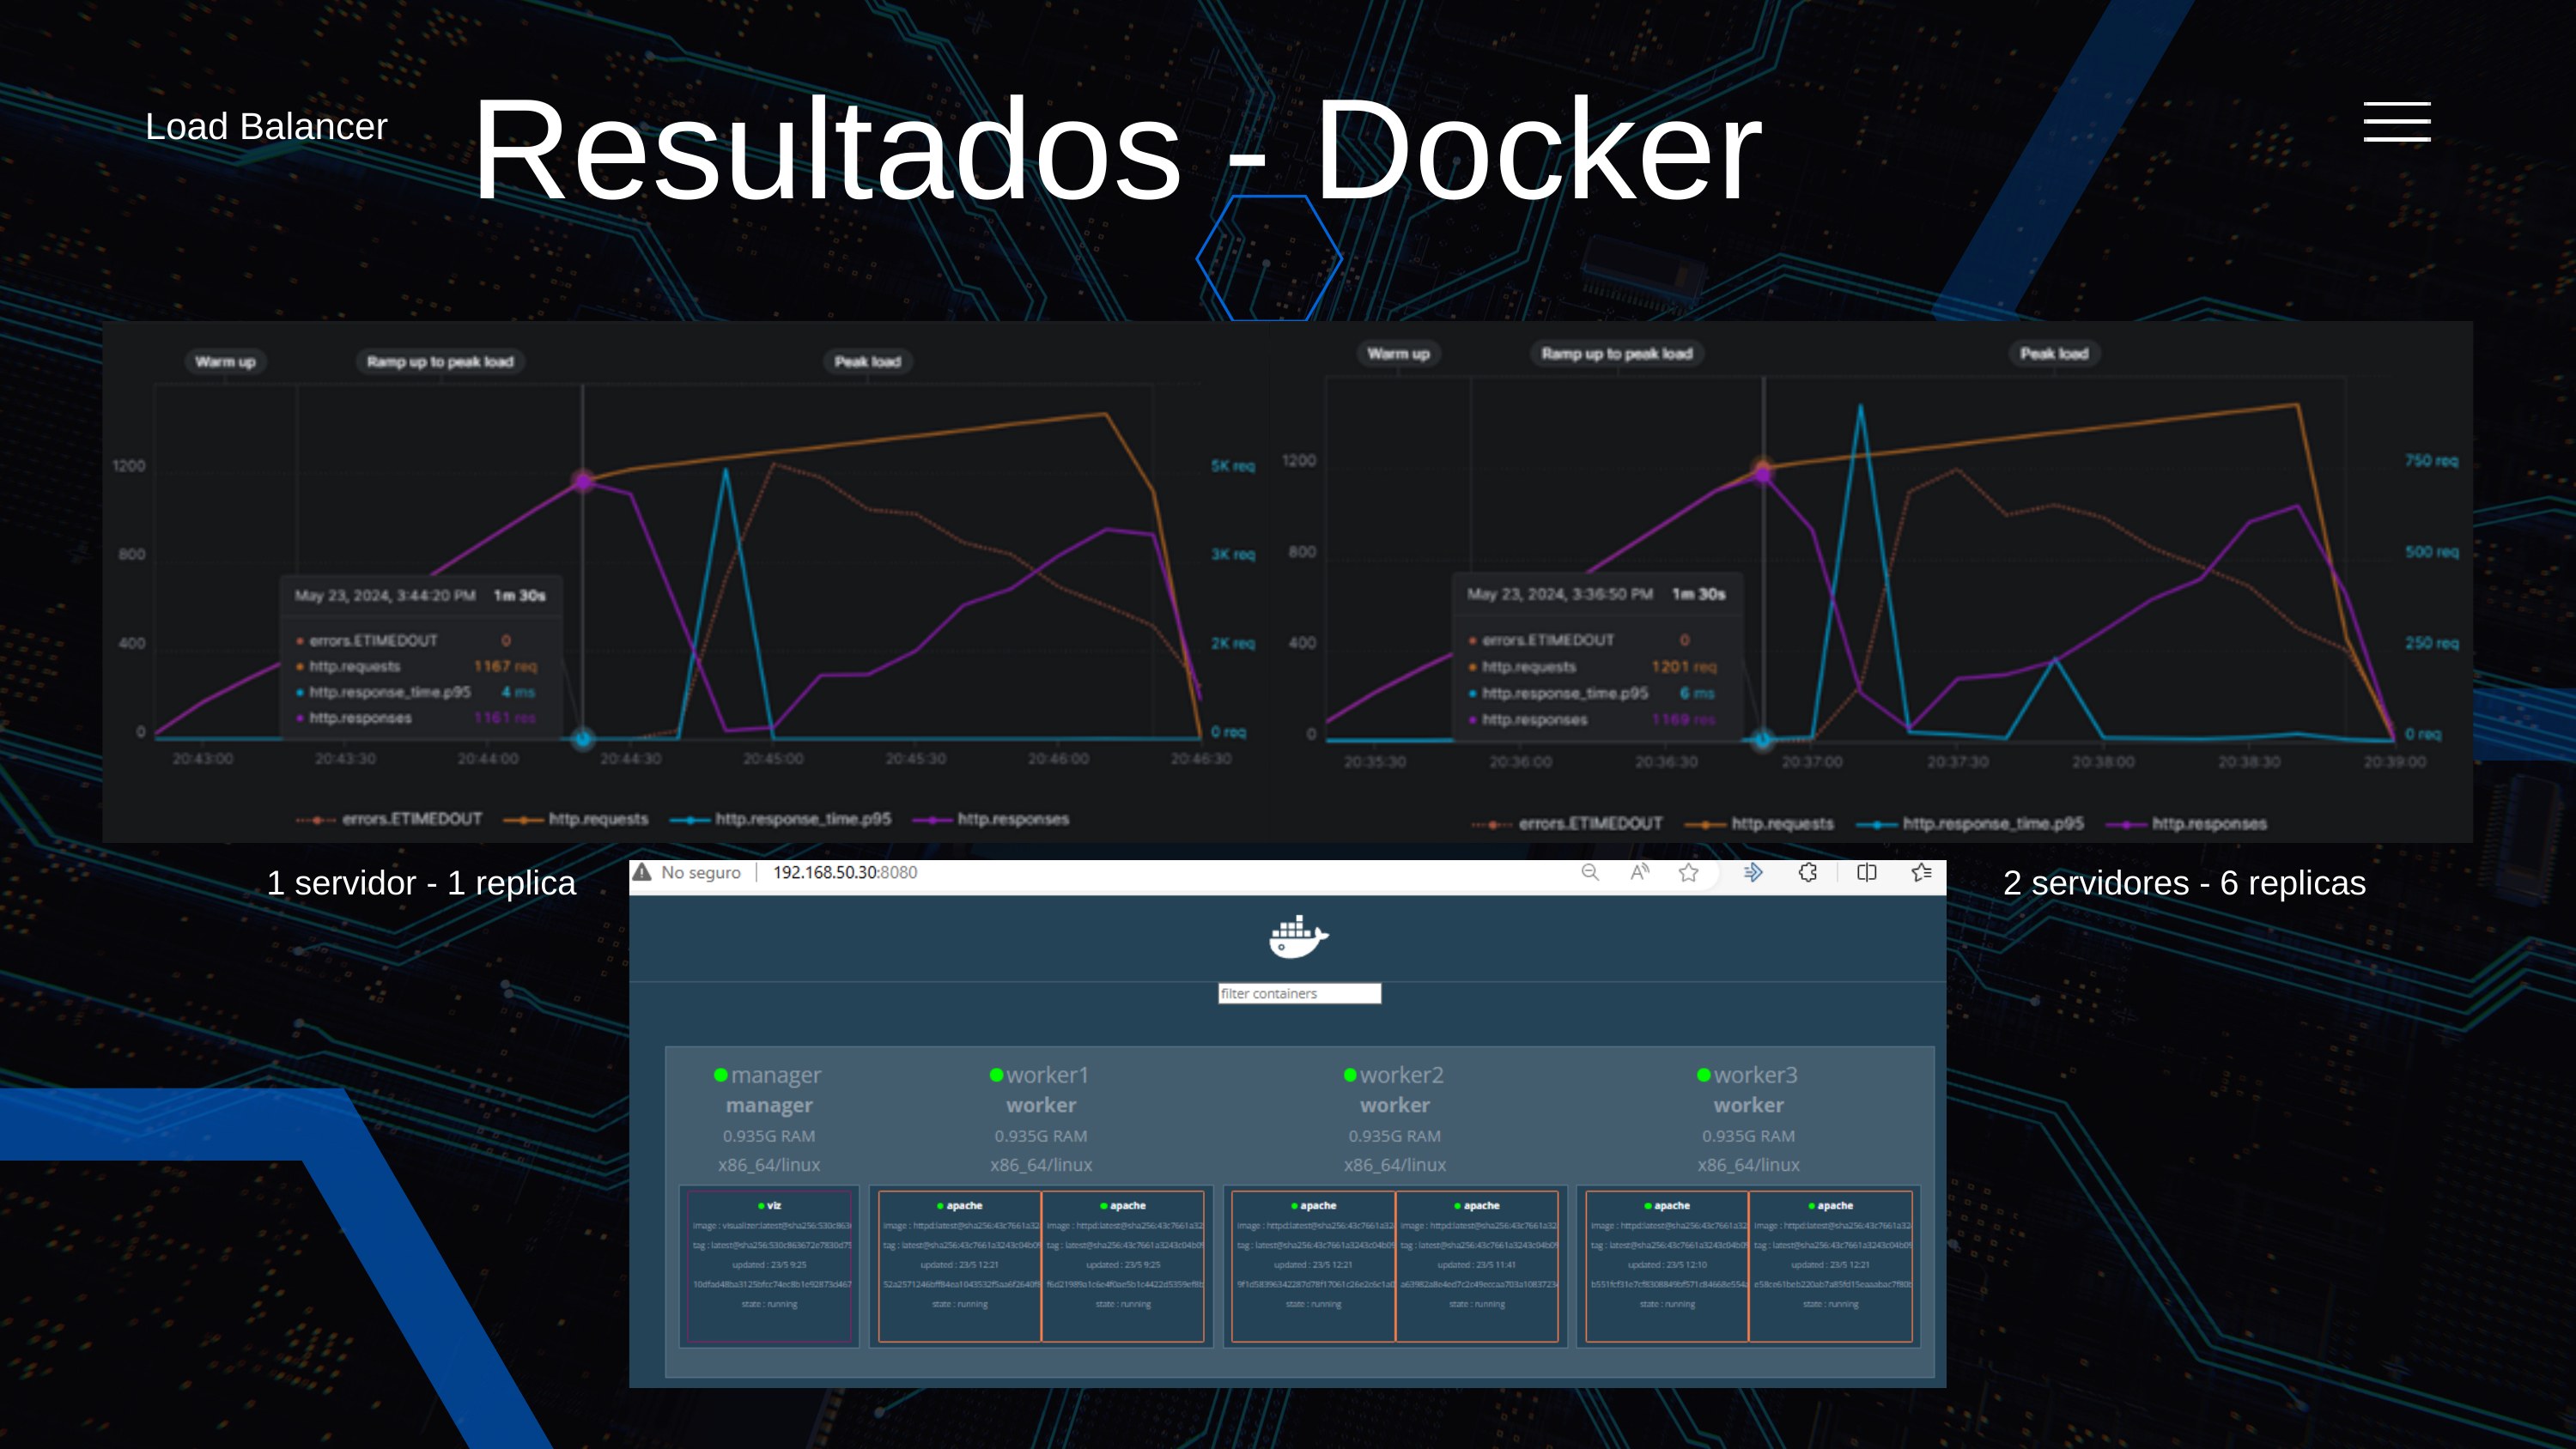

Resultados - Docker
Load Balancer

1 servidor - 1 replica
2 servidores - 6 replicas